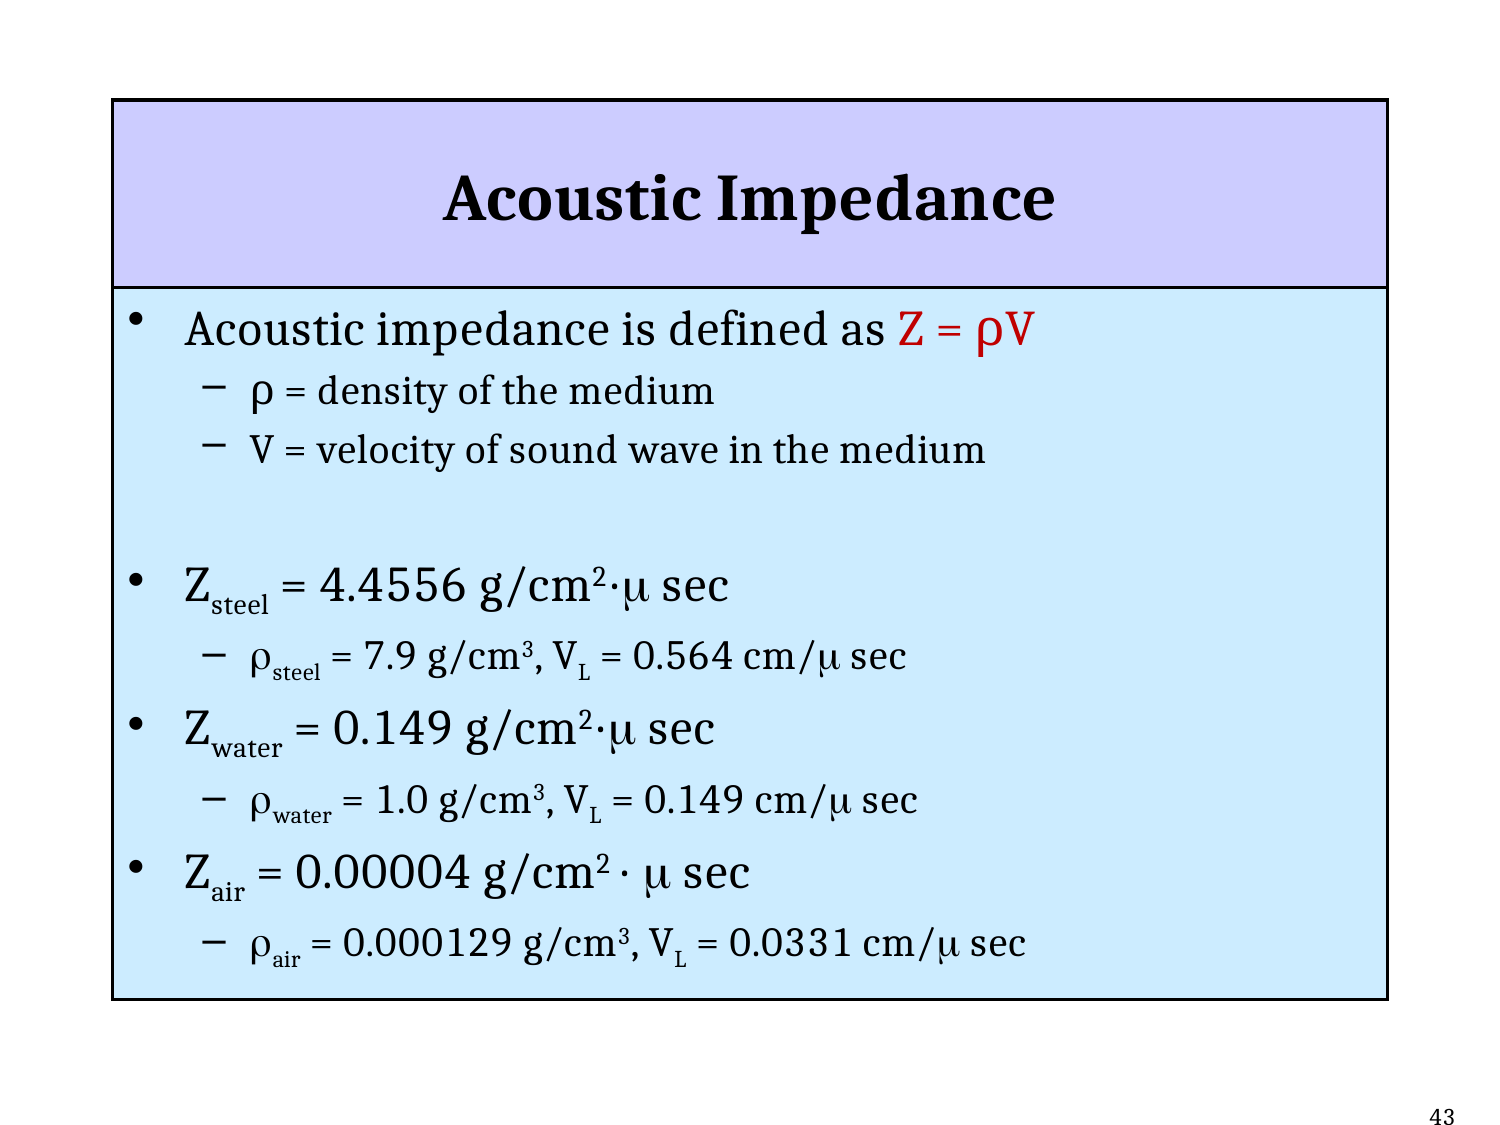

# Acoustic Impedance
Acoustic impedance is defined as Z = ρV
ρ = density of the medium
V = velocity of sound wave in the medium

Zsteel = 4.4556 g/cm2·μ sec
ρsteel = 7.9 g/cm3, VL = 0.564 cm/μ sec
Zwater = 0.149 g/cm2·μ sec
ρwater = 1.0 g/cm3, VL = 0.149 cm/μ sec
Zair = 0.00004 g/cm2 · μ sec
ρair = 0.000129 g/cm3, VL = 0.0331 cm/μ sec

43